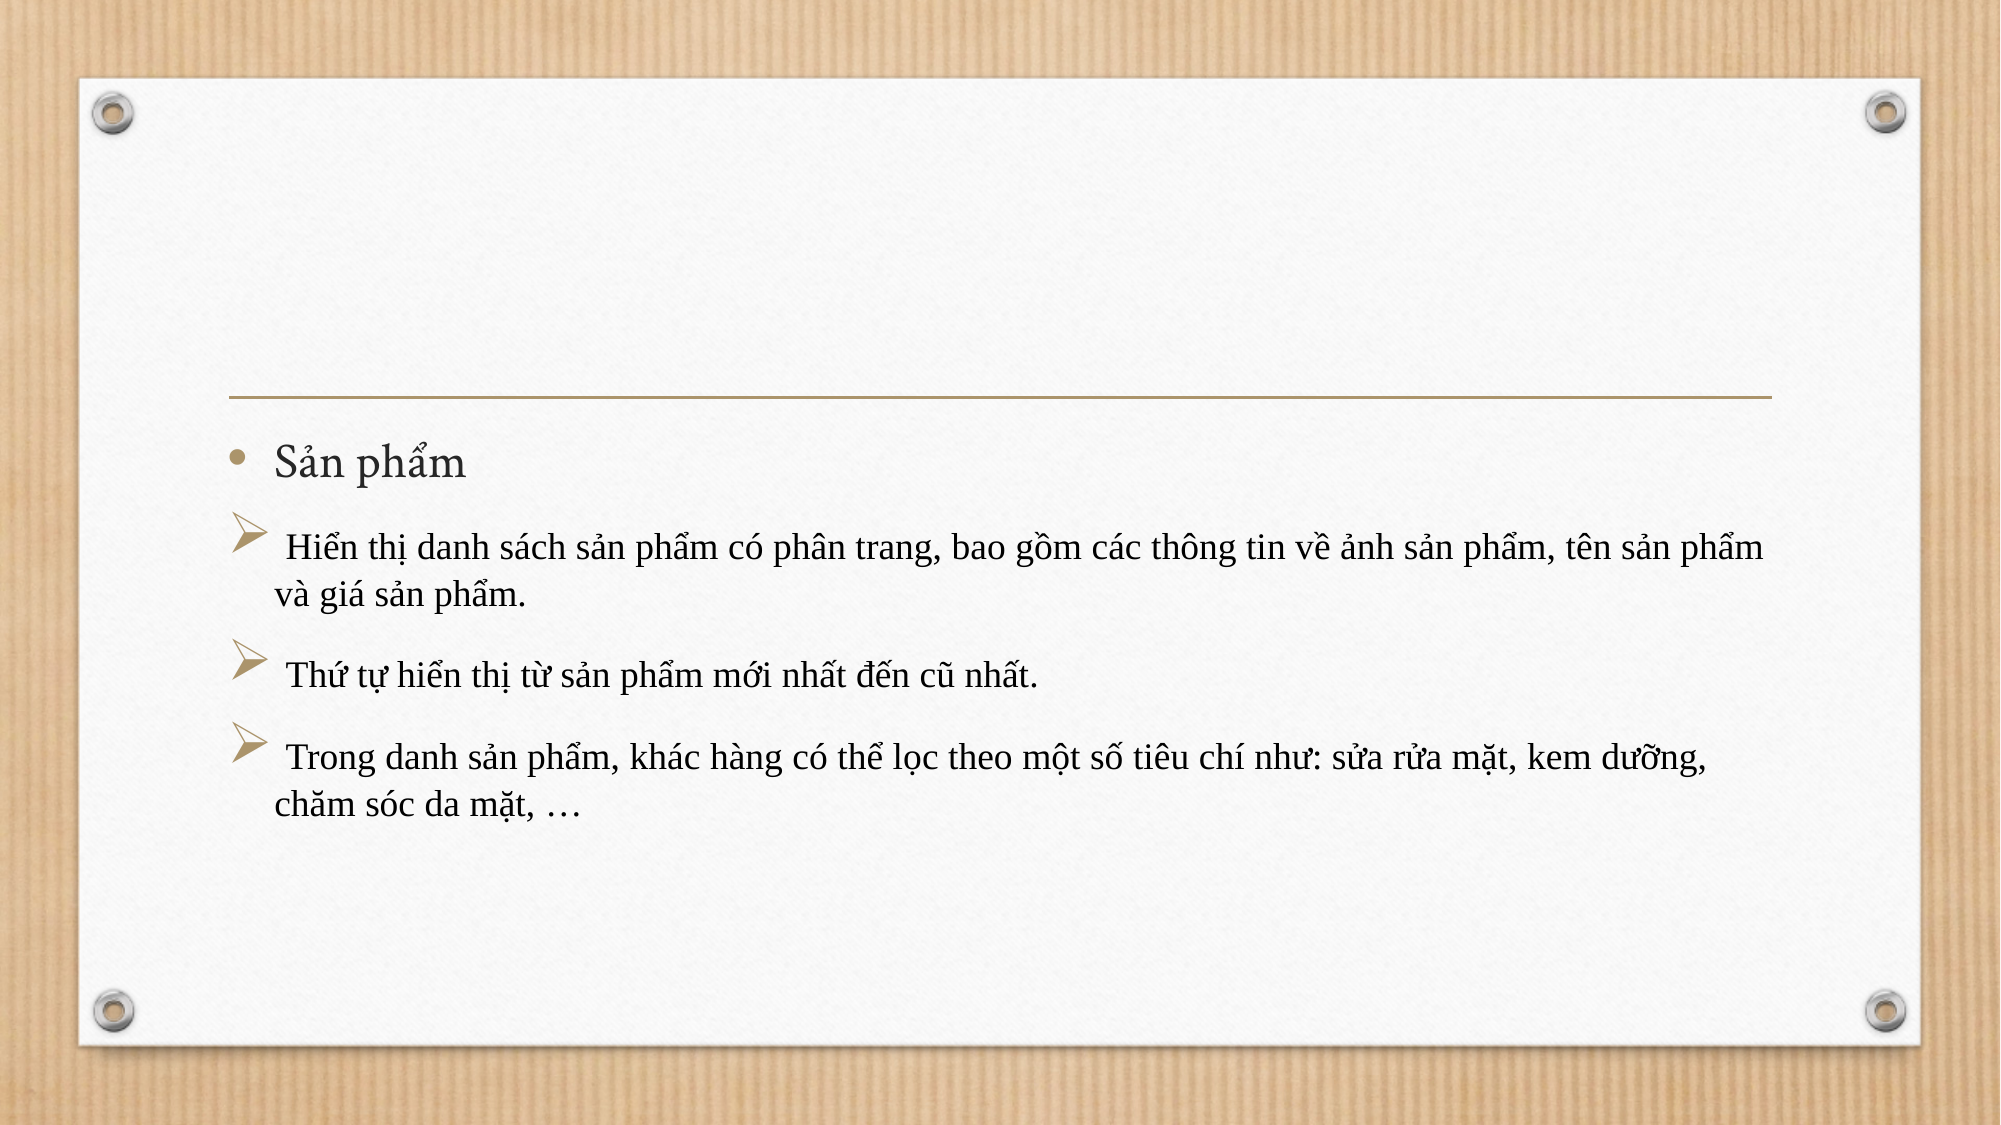

Sản phẩm
 Hiển thị danh sách sản phẩm có phân trang, bao gồm các thông tin về ảnh sản phẩm, tên sản phẩm và giá sản phẩm.
 Thứ tự hiển thị từ sản phẩm mới nhất đến cũ nhất.
 Trong danh sản phẩm, khác hàng có thể lọc theo một số tiêu chí như: sửa rửa mặt, kem dưỡng, chăm sóc da mặt, …